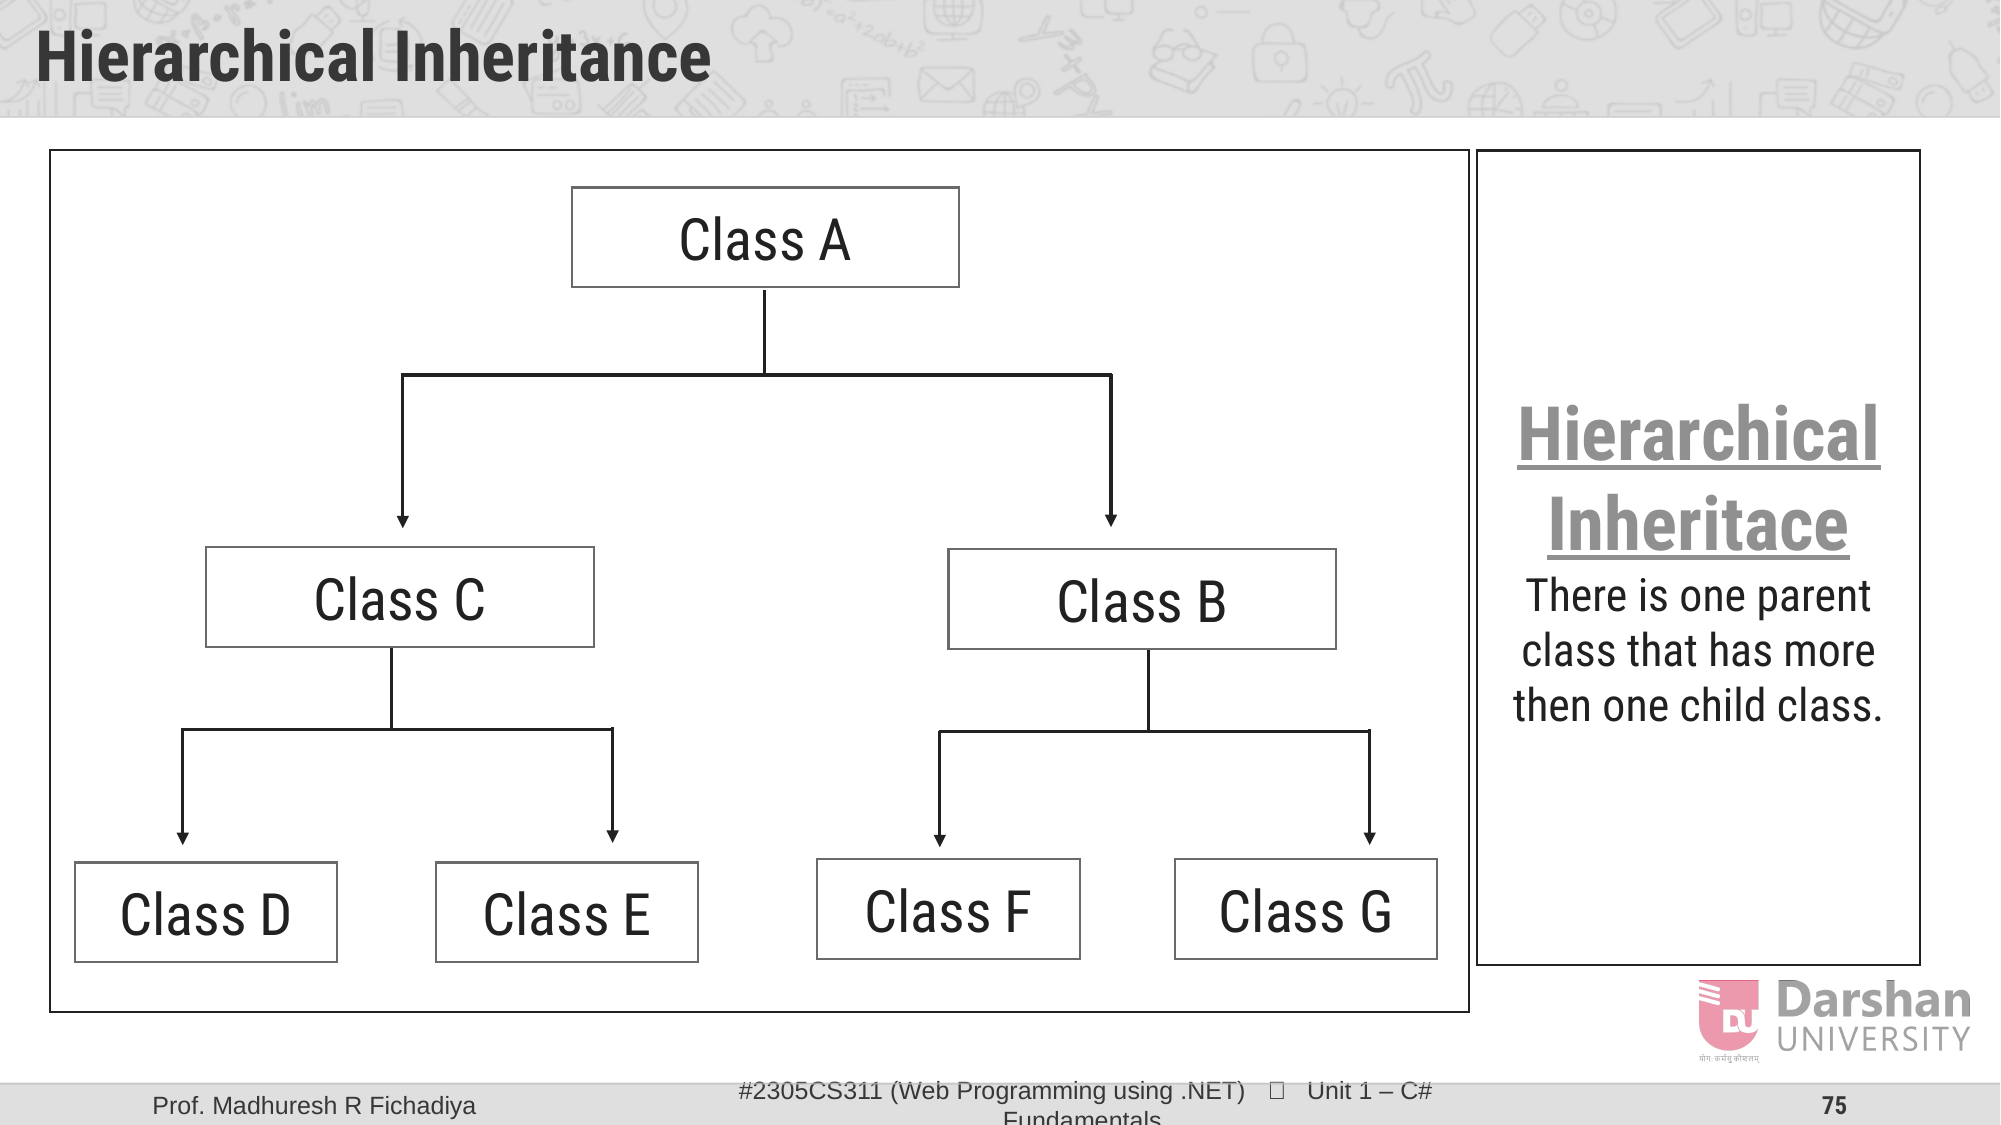

# Hierarchical Inheritance

Hierarchical Inheritace
There is one parent class that has more then one child class.
Class A
Class C
Class B
Class F
Class G
Class D
Class E